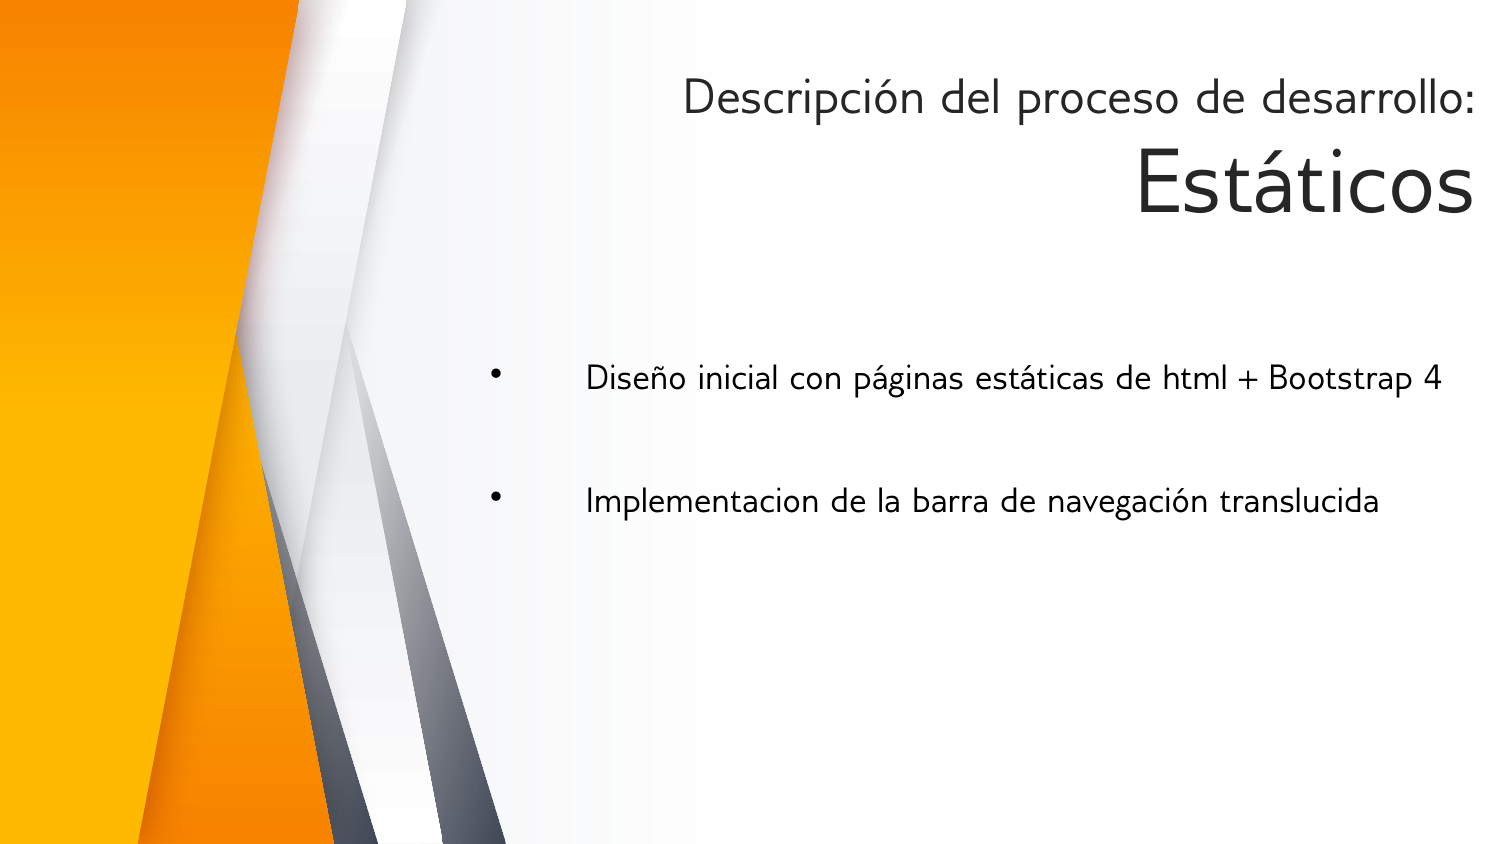

Descripción del proceso de desarrollo: Estáticos
    Diseño inicial con páginas estáticas de html + Bootstrap 4​

    Implementacion de la barra de navegación translucida